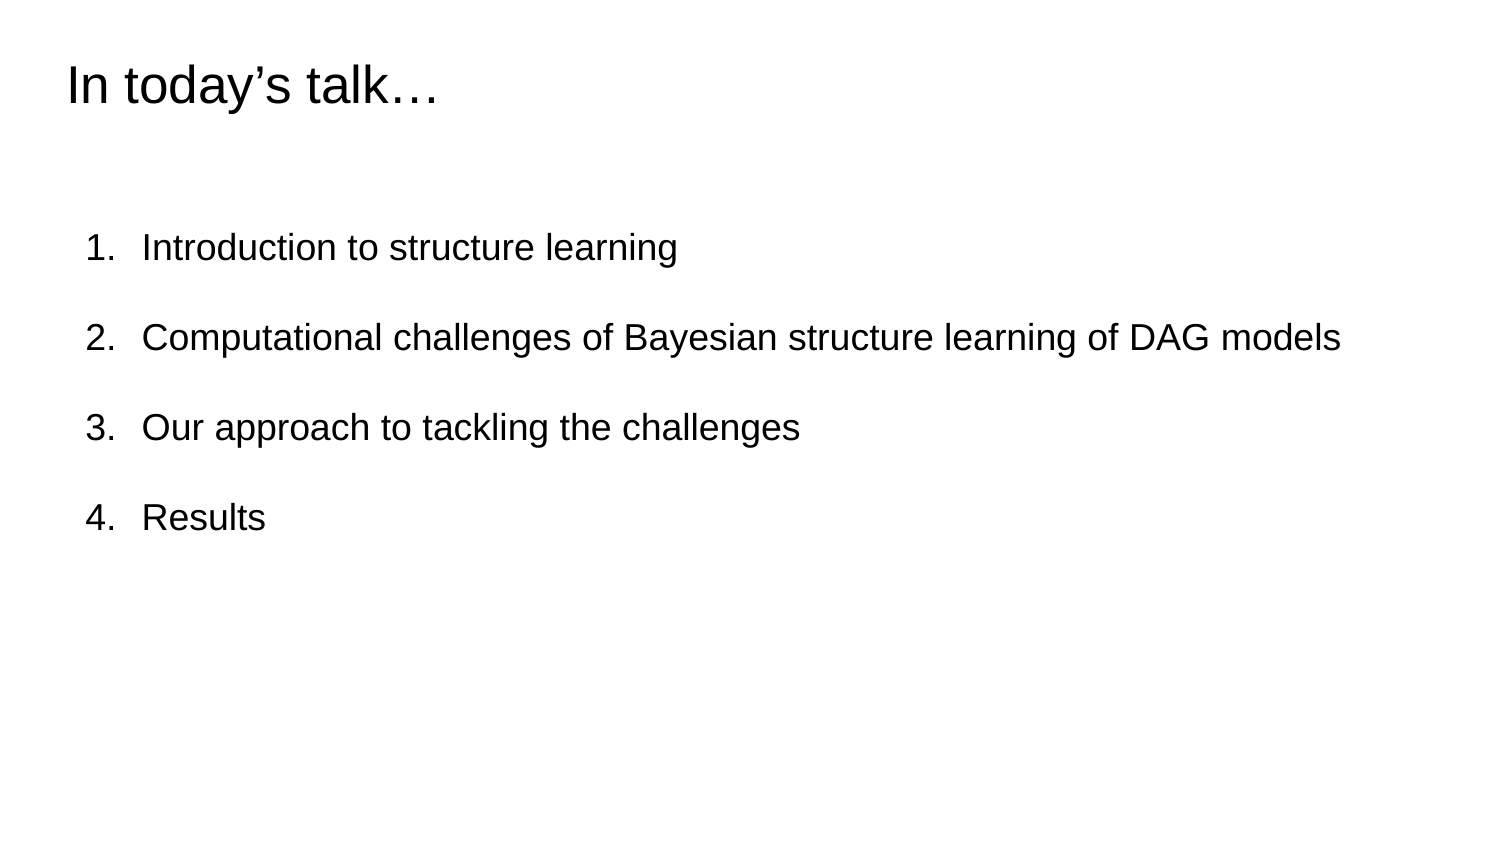

# In today’s talk…

Introduction to structure learning
Computational challenges of Bayesian structure learning of DAG models
Our approach to tackling the challenges
Results